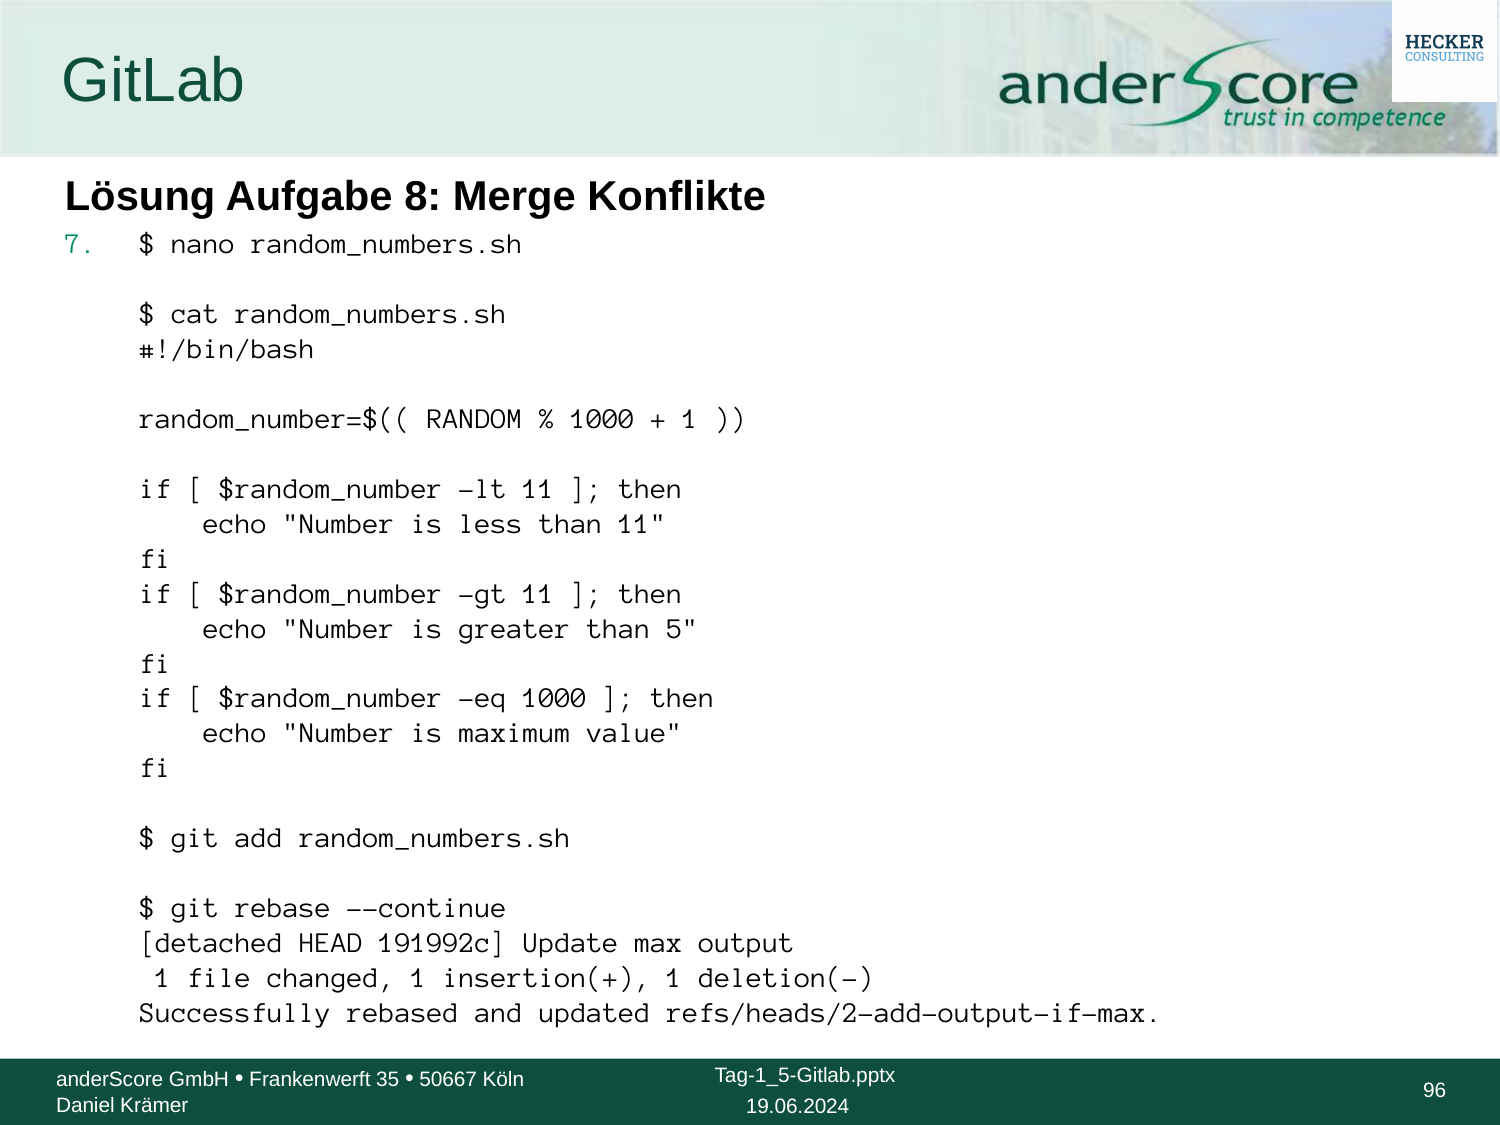

# GitLab
Lösung Aufgabe 8: Merge Konflikte
$ nano random_numbers.sh
$ cat random_numbers.sh
#!/bin/bash
random_number=$(( RANDOM % 1000 + 1 ))
if [ $random_number -lt 11 ]; then
    echo "Number is less than 11"
fi
if [ $random_number -gt 11 ]; then
    echo "Number is greater than 5"
fi
if [ $random_number -eq 1000 ]; then
    echo "Number is maximum value"
fi
$ git add random_numbers.sh
$ git rebase --continue
[detached HEAD 191992c] Update max output
 1 file changed, 1 insertion(+), 1 deletion(-)
Successfully rebased and updated refs/heads/2-add-output-if-max.